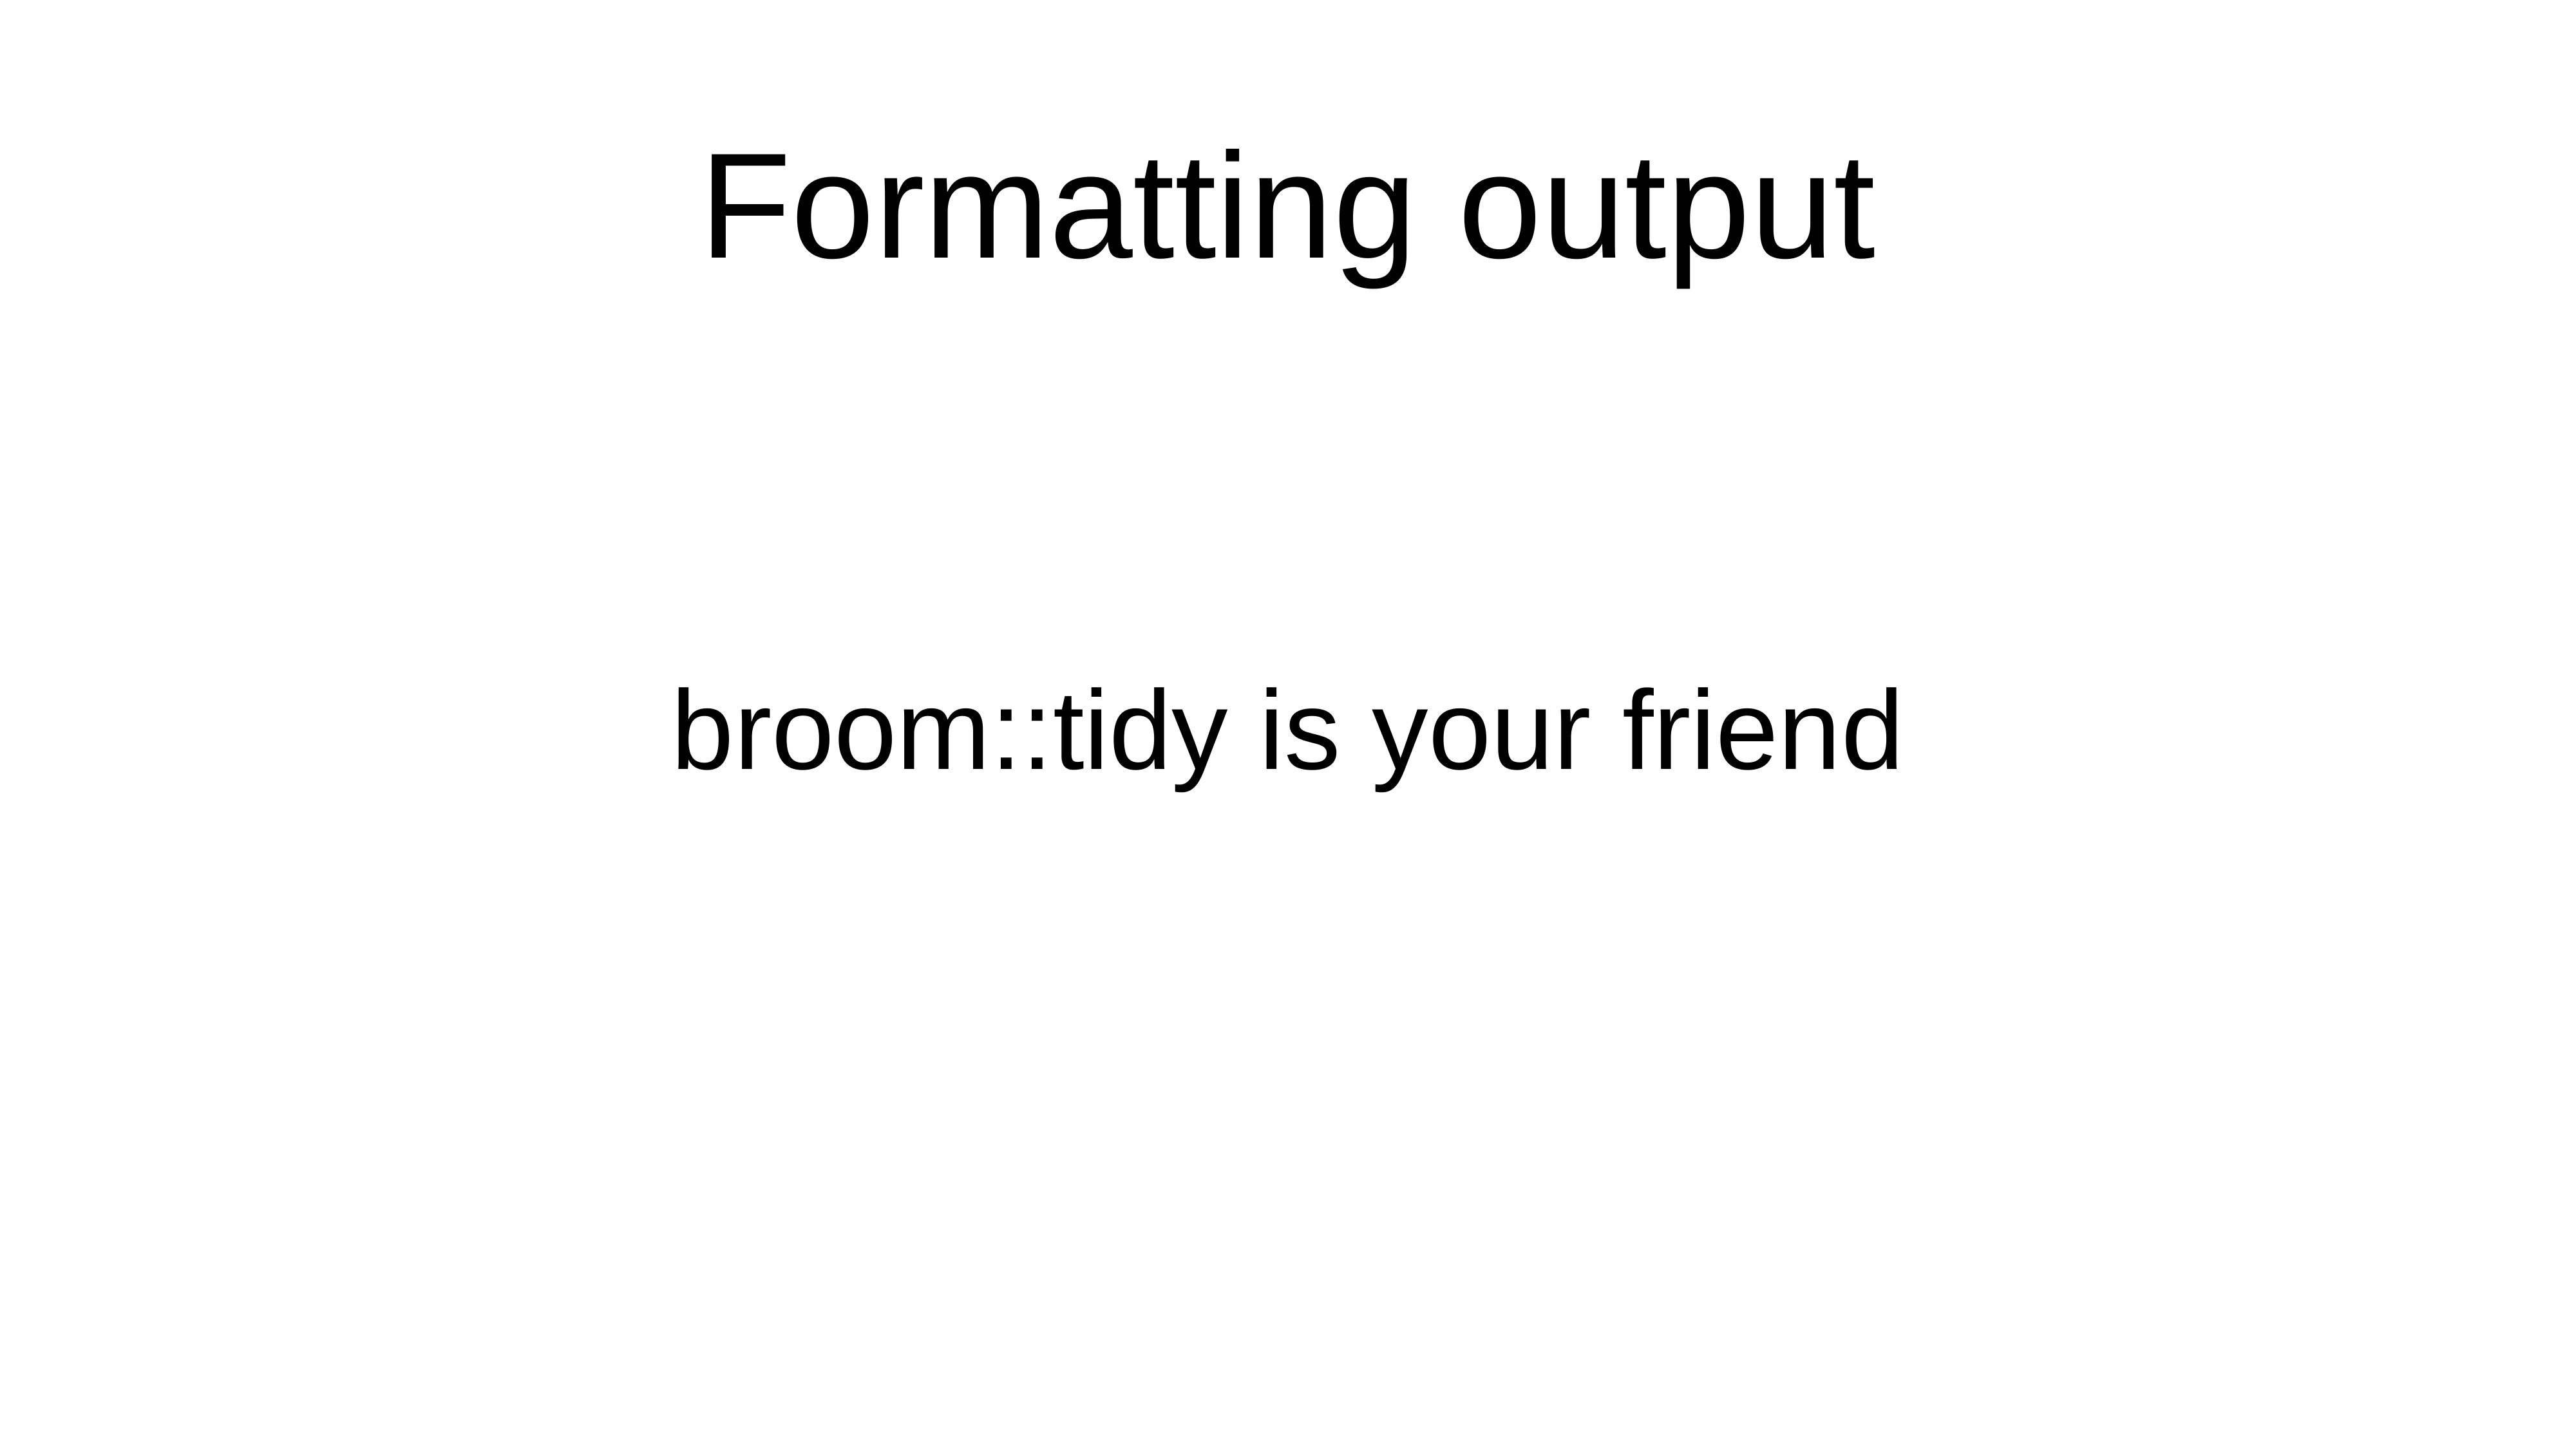

# Formatting output
broom::tidy is your friend